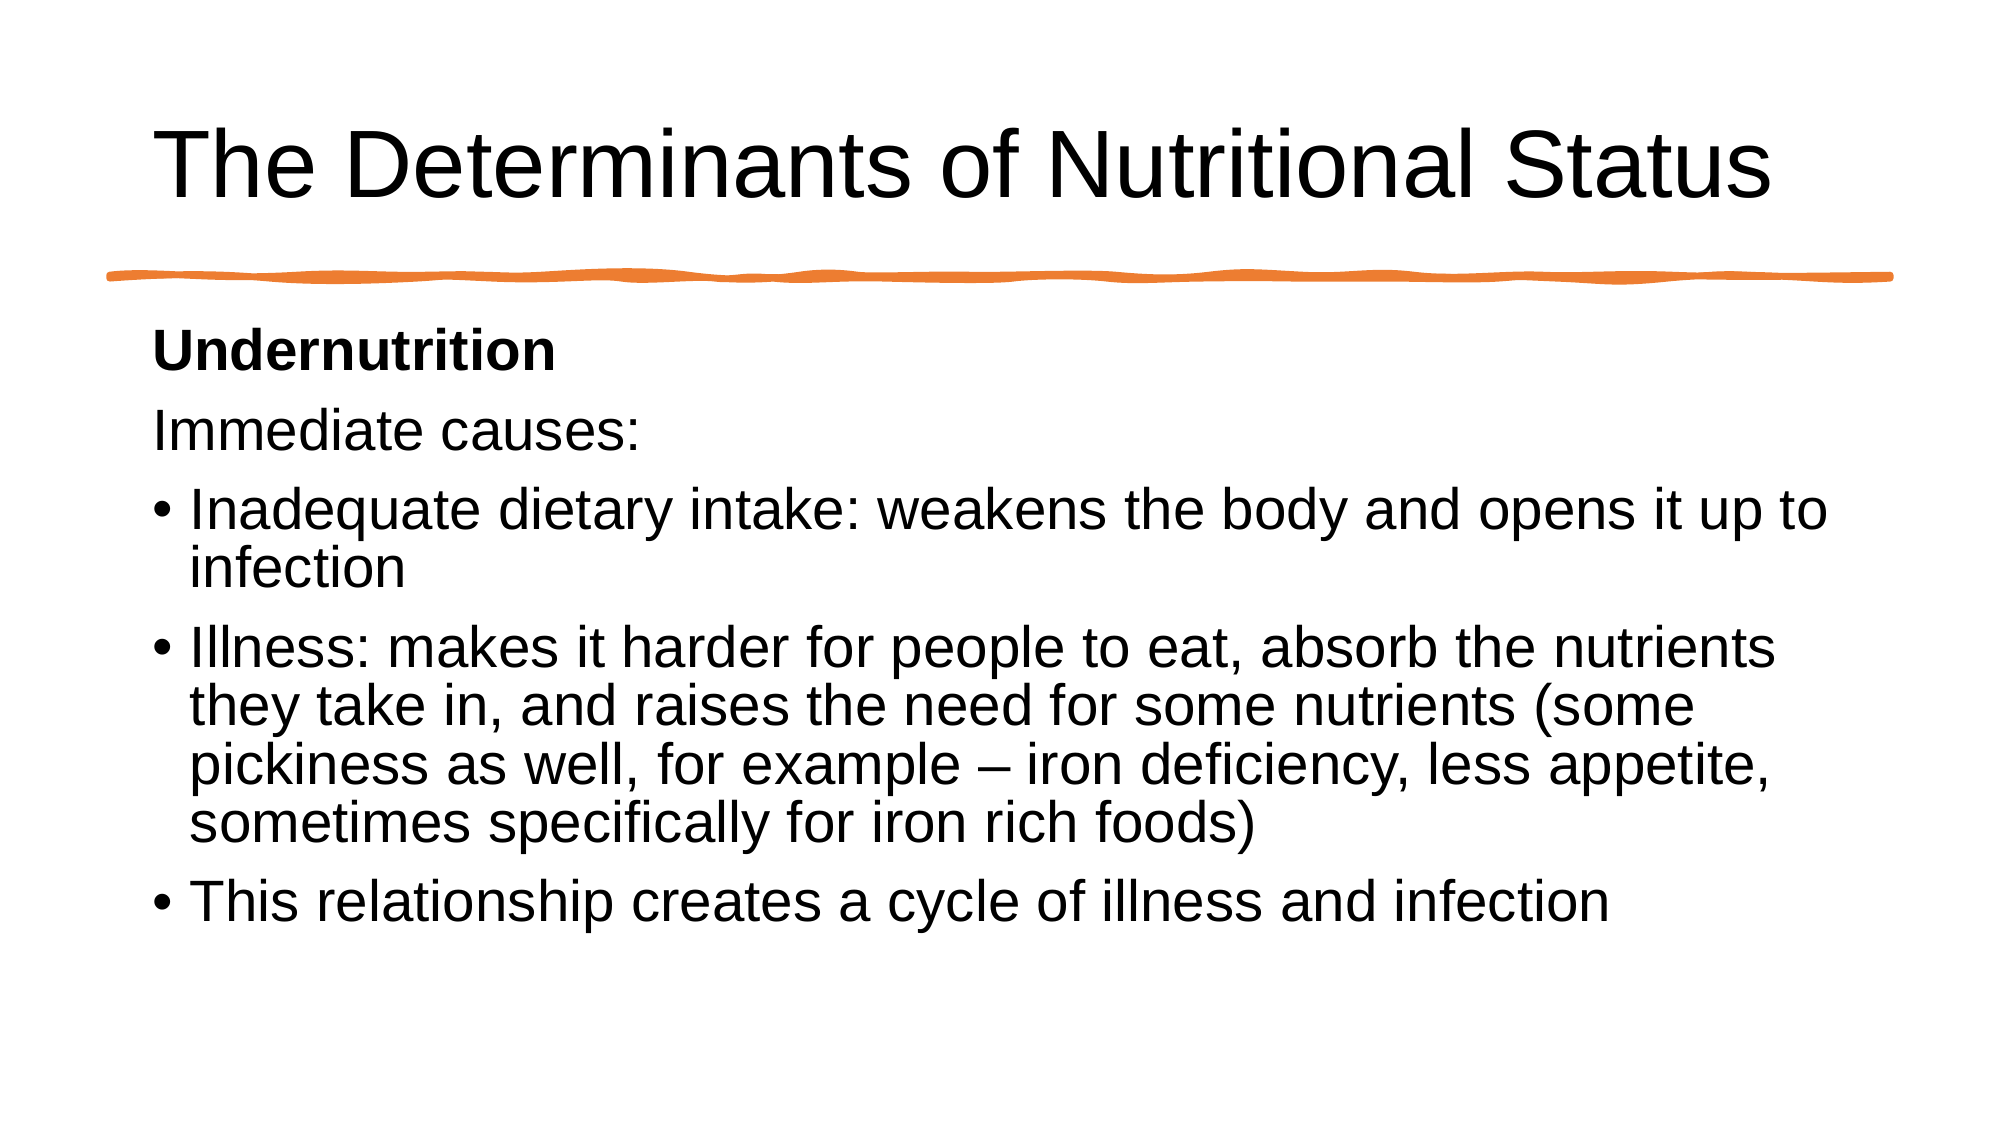

# The Determinants of Nutritional Status

Undernutrition
Immediate causes:
Inadequate dietary intake: weakens the body and opens it up to infection
Illness: makes it harder for people to eat, absorb the nutrients they take in, and raises the need for some nutrients (some pickiness as well, for example – iron deficiency, less appetite, sometimes specifically for iron rich foods)
This relationship creates a cycle of illness and infection